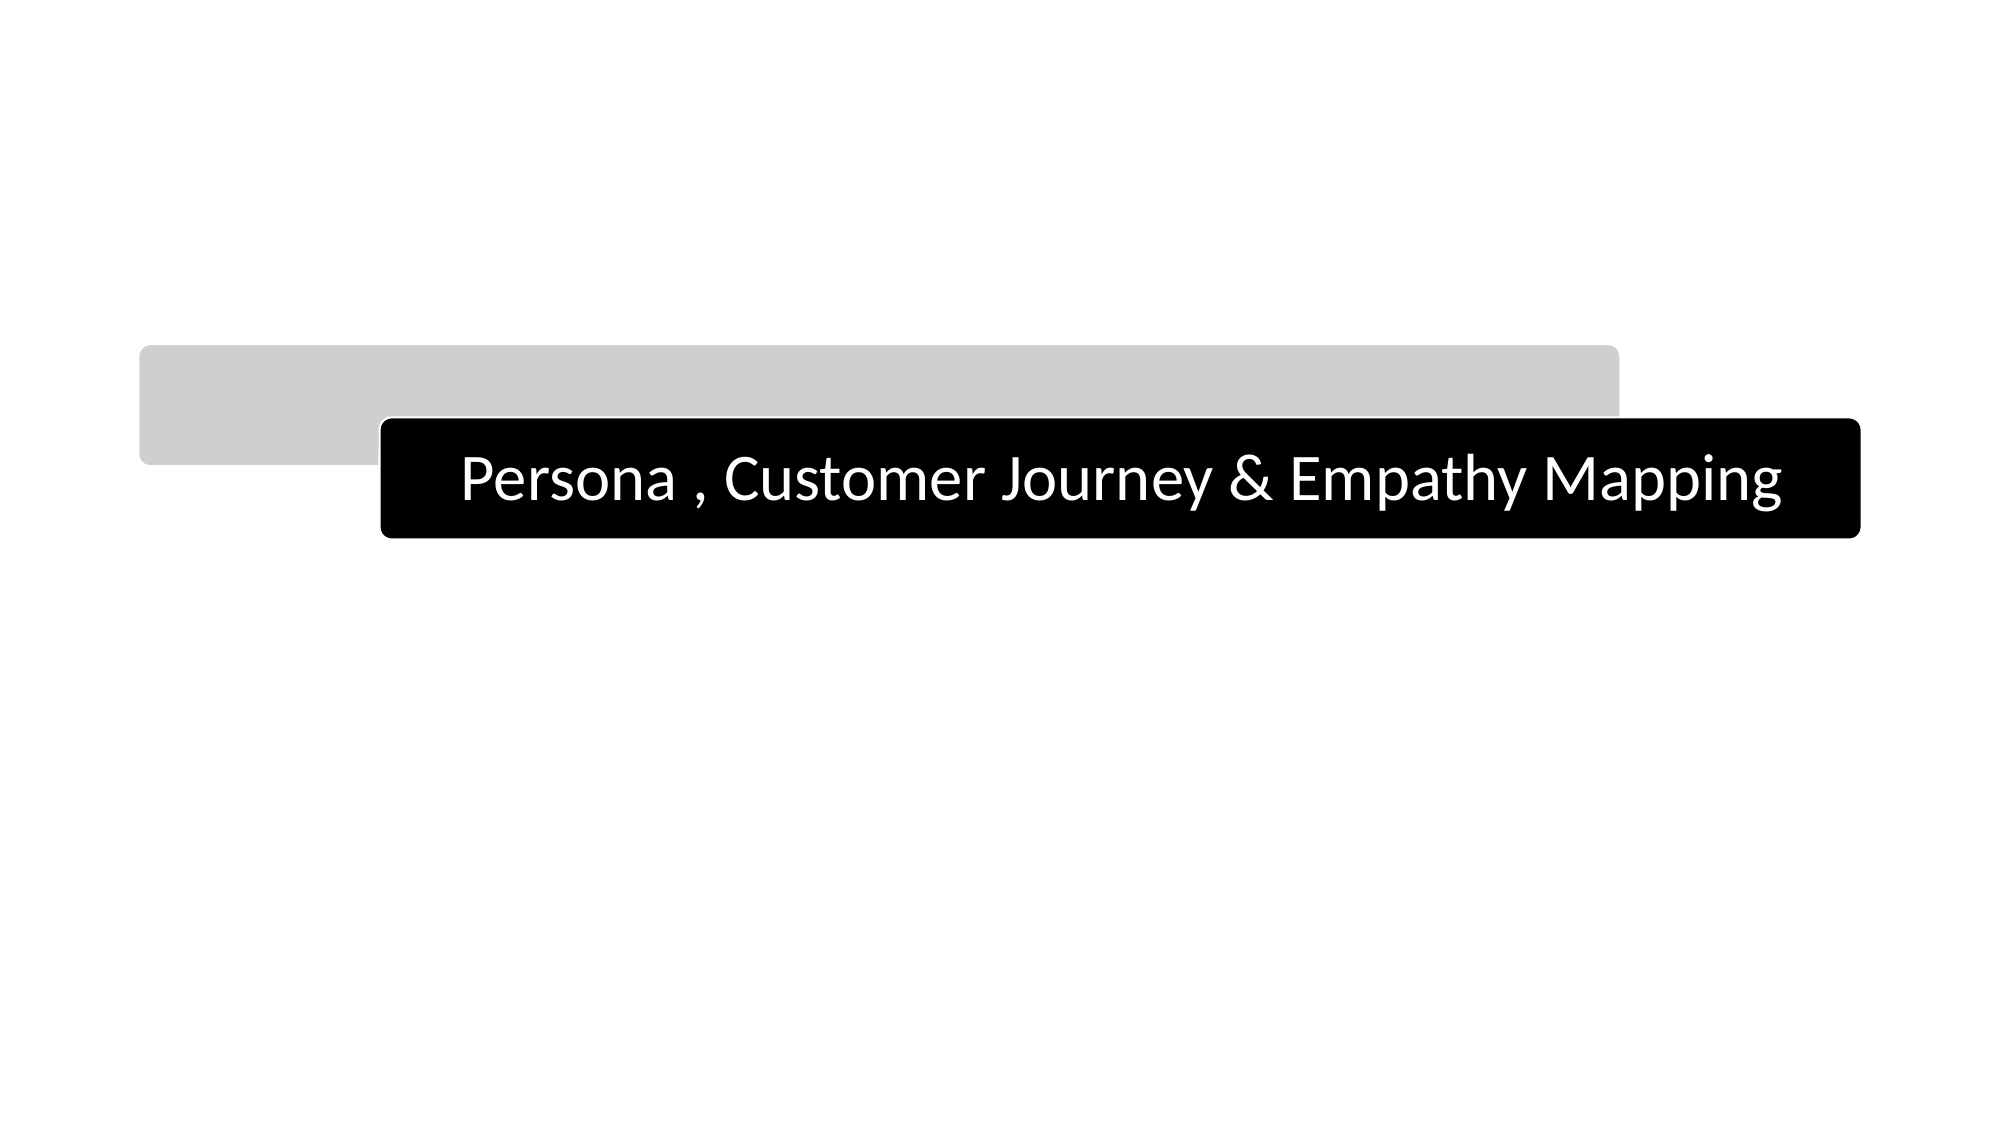

Persona , Customer Journey & Empathy Mapping